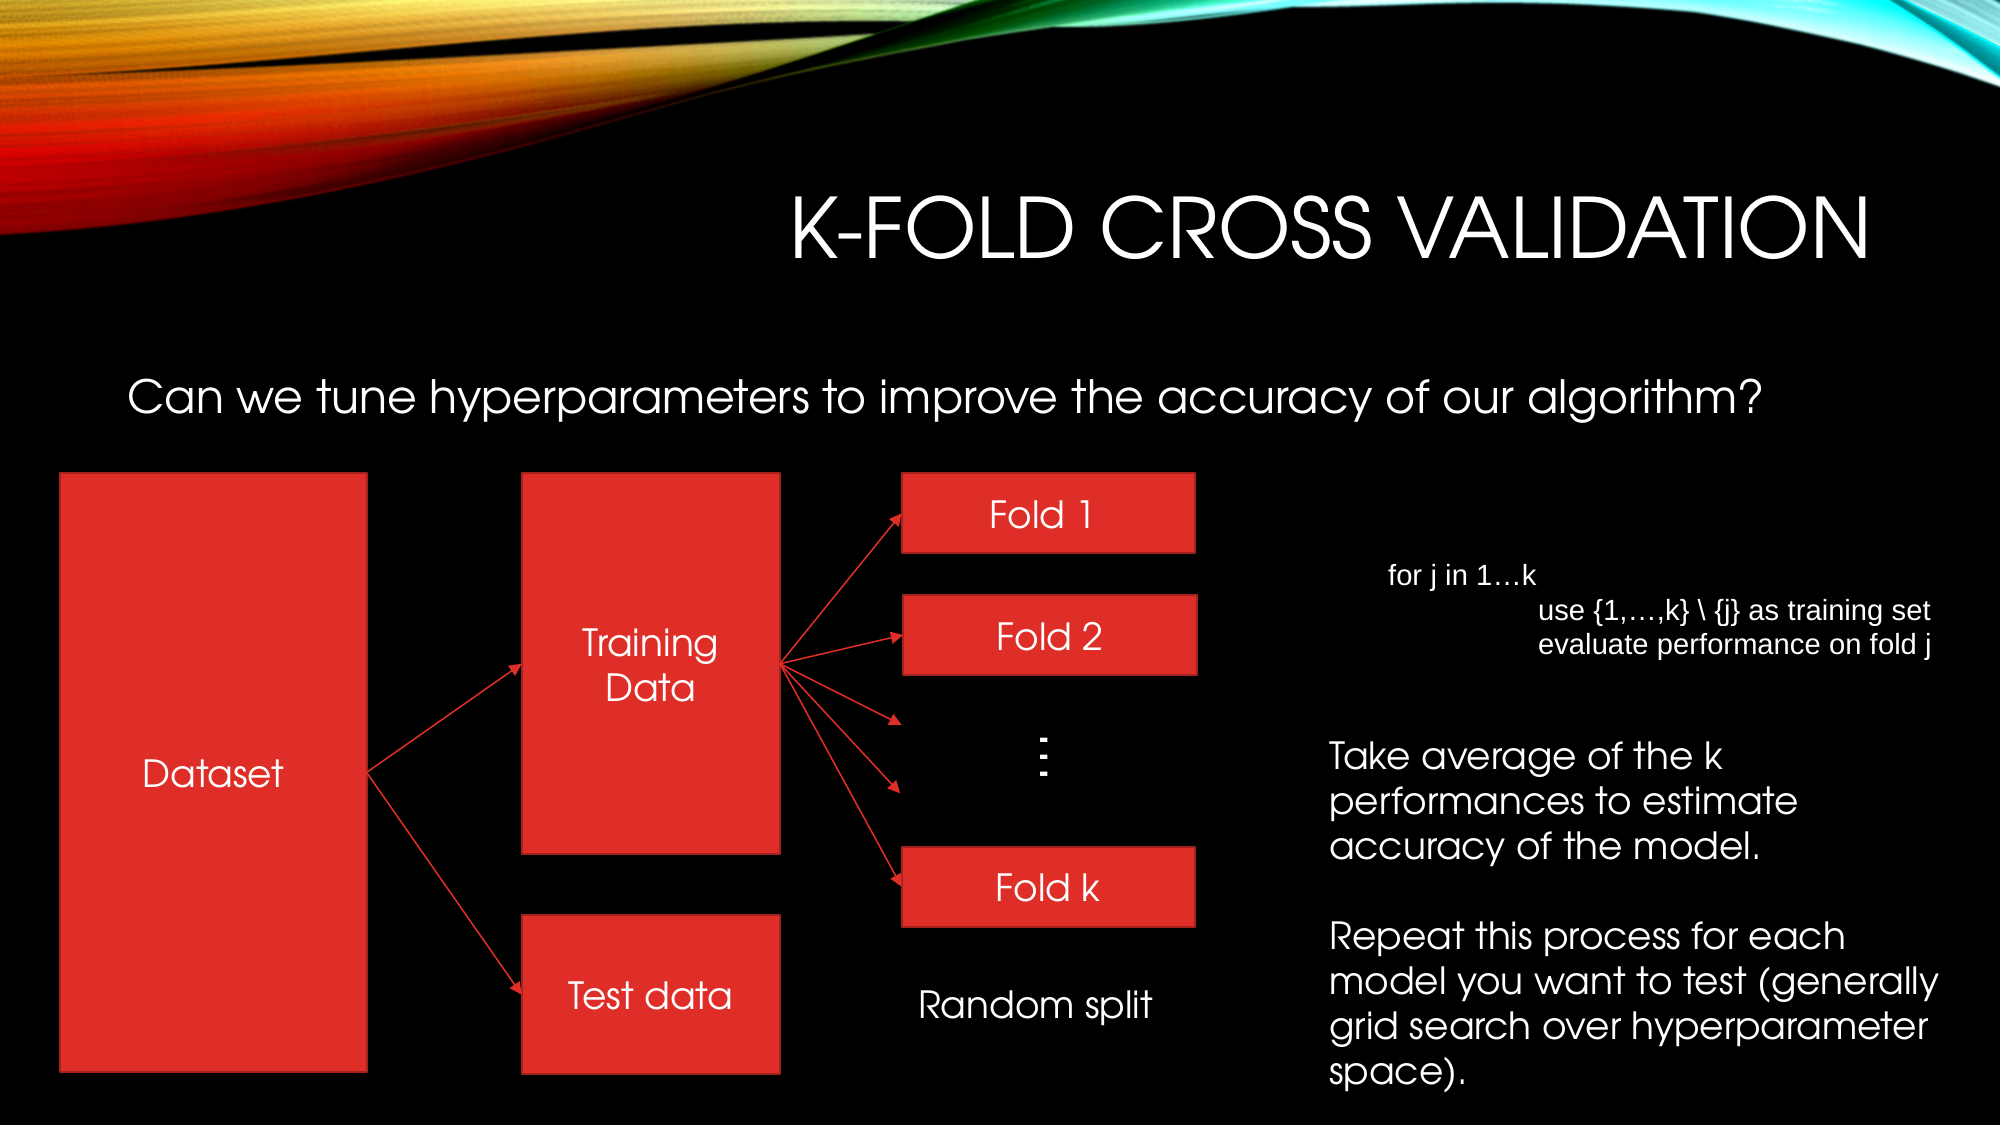

# K-fold Cross validation
Can we tune hyperparameters to improve the accuracy of our algorithm?

Dataset
Training Data
Fold 1
for j in 1…k
	use {1,…,k} \ {j} as training set
	evaluate performance on fold j
Fold 2
…
Take average of the k performances to estimate accuracy of the model.

Repeat this process for each model you want to test (generally grid search over hyperparameter space).
Fold k
Test data
Random split